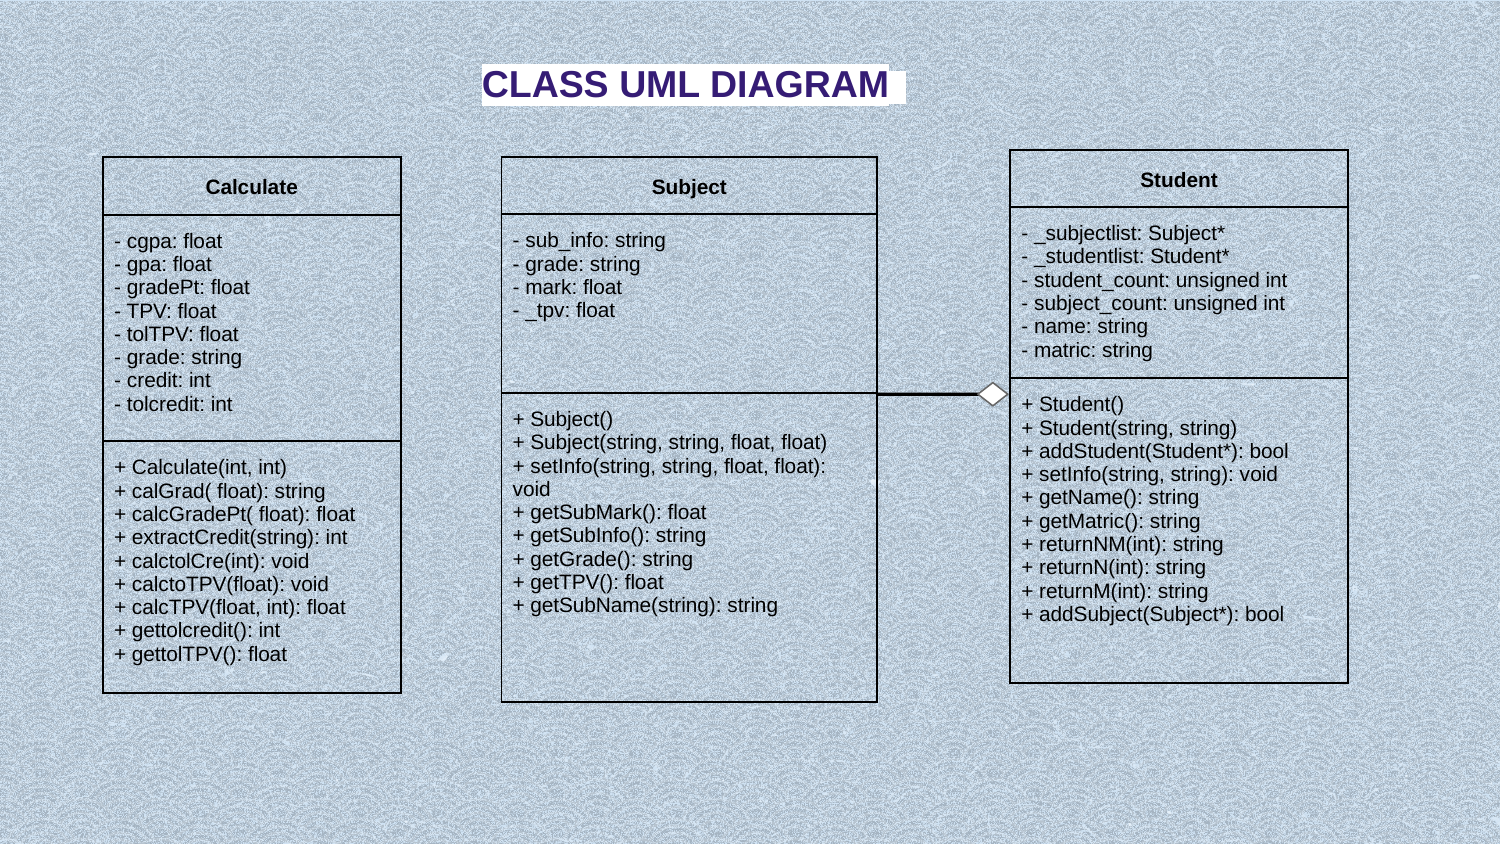

4
CLASS UML DIAGRAM
| Student |
| --- |
| - \_subjectlist: Subject\* - \_studentlist: Student\* - student\_count: unsigned int - subject\_count: unsigned int - name: string - matric: string |
| + Student() + Student(string, string) + addStudent(Student\*): bool + setInfo(string, string): void + getName(): string + getMatric(): string + returnNM(int): string + returnN(int): string + returnM(int): string + addSubject(Subject\*): bool |
| Calculate |
| --- |
| - cgpa: float - gpa: float - gradePt: float - TPV: float - tolTPV: float - grade: string - credit: int - tolcredit: int |
| + Calculate(int, int) + calGrad( float): string + calcGradePt( float): float + extractCredit(string): int + calctolCre(int): void + calctoTPV(float): void + calcTPV(float, int): float + gettolcredit(): int + gettolTPV(): float |
| Subject |
| --- |
| - sub\_info: string - grade: string - mark: float - \_tpv: float |
| + Subject() + Subject(string, string, float, float) + setInfo(string, string, float, float): void + getSubMark(): float + getSubInfo(): string + getGrade(): string + getTPV(): float + getSubName(string): string |